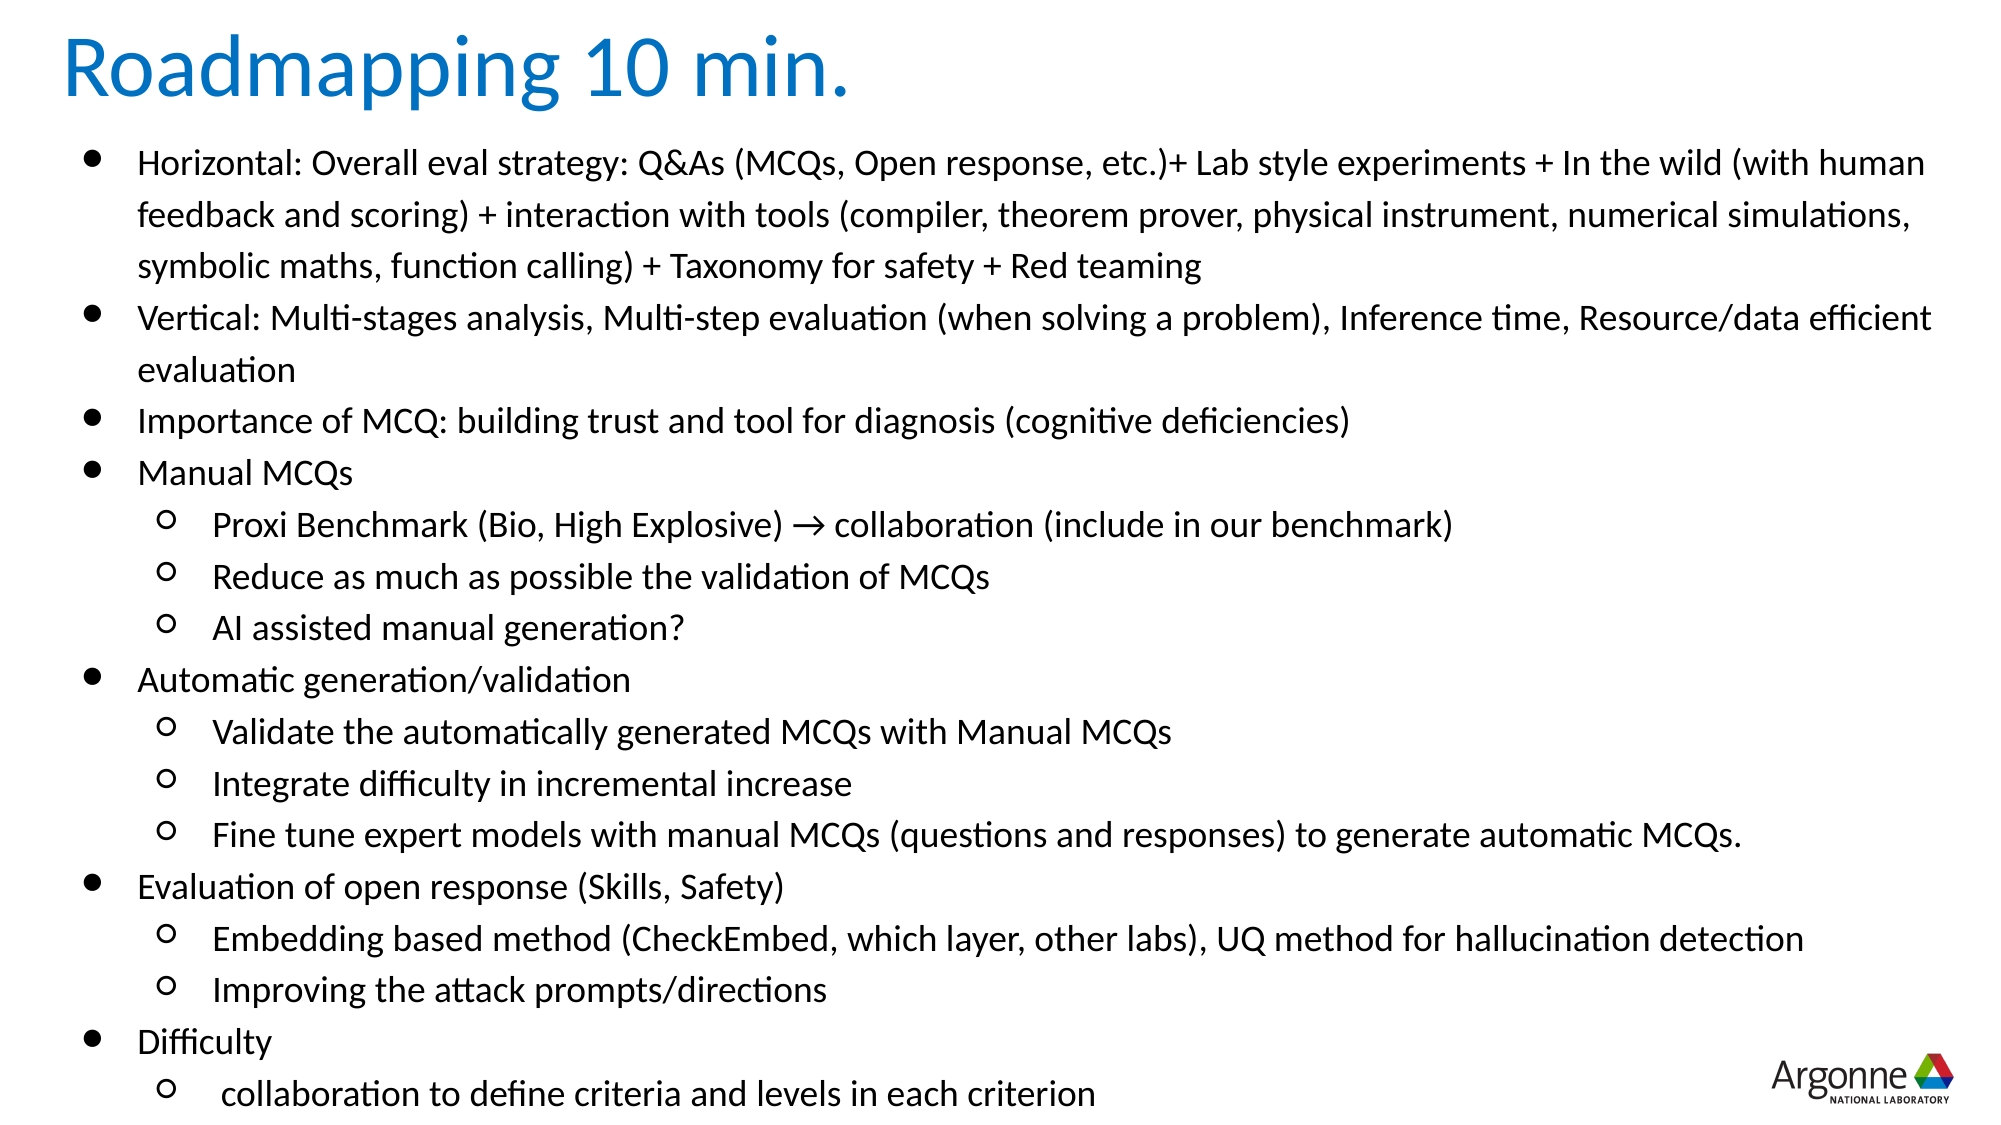

# Roadmapping 10 min.
Horizontal: Overall eval strategy: Q&As (MCQs, Open response, etc.)+ Lab style experiments + In the wild (with human feedback and scoring) + interaction with tools (compiler, theorem prover, physical instrument, numerical simulations, symbolic maths, function calling) + Taxonomy for safety + Red teaming
Vertical: Multi-stages analysis, Multi-step evaluation (when solving a problem), Inference time, Resource/data efficient evaluation
Importance of MCQ: building trust and tool for diagnosis (cognitive deficiencies)
Manual MCQs
Proxi Benchmark (Bio, High Explosive) → collaboration (include in our benchmark)
Reduce as much as possible the validation of MCQs
AI assisted manual generation?
Automatic generation/validation
Validate the automatically generated MCQs with Manual MCQs
Integrate difficulty in incremental increase
Fine tune expert models with manual MCQs (questions and responses) to generate automatic MCQs.
Evaluation of open response (Skills, Safety)
Embedding based method (CheckEmbed, which layer, other labs), UQ method for hallucination detection
Improving the attack prompts/directions
Difficulty
 collaboration to define criteria and levels in each criterion